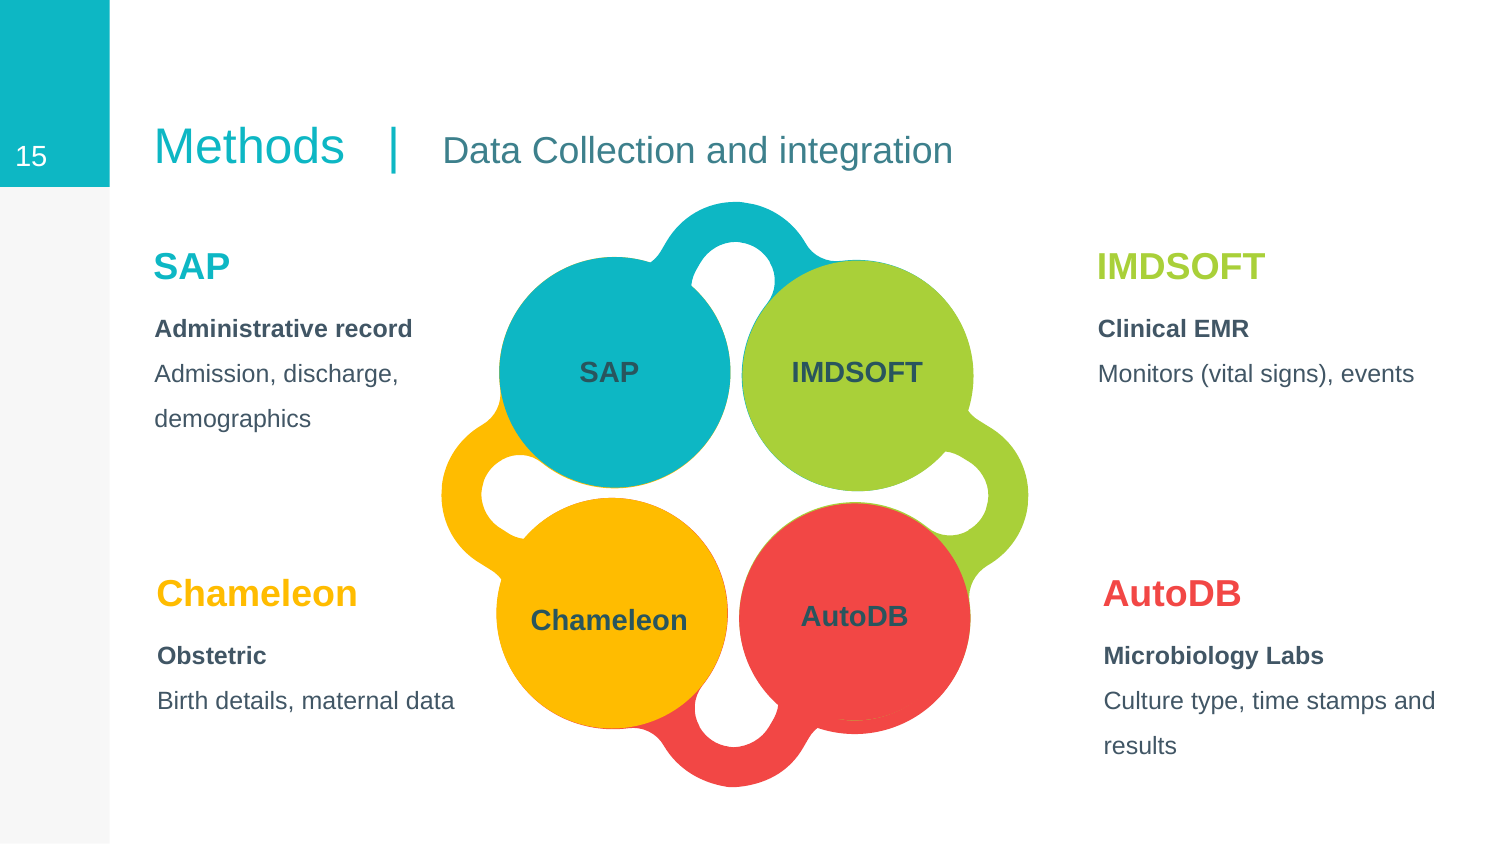

15
# Methods   |   Data Collection and integration

SAP
Administrative record
Admission, discharge, demographics
IMDSOFT
Clinical EMR
Monitors (vital signs), events

IMDSOFT

SAP

Chameleon
Obstetric
Birth details, maternal data
AutoDB
Microbiology Labs
Culture type, time stamps and results
SAP
Administration
AutoDB

Chameleon